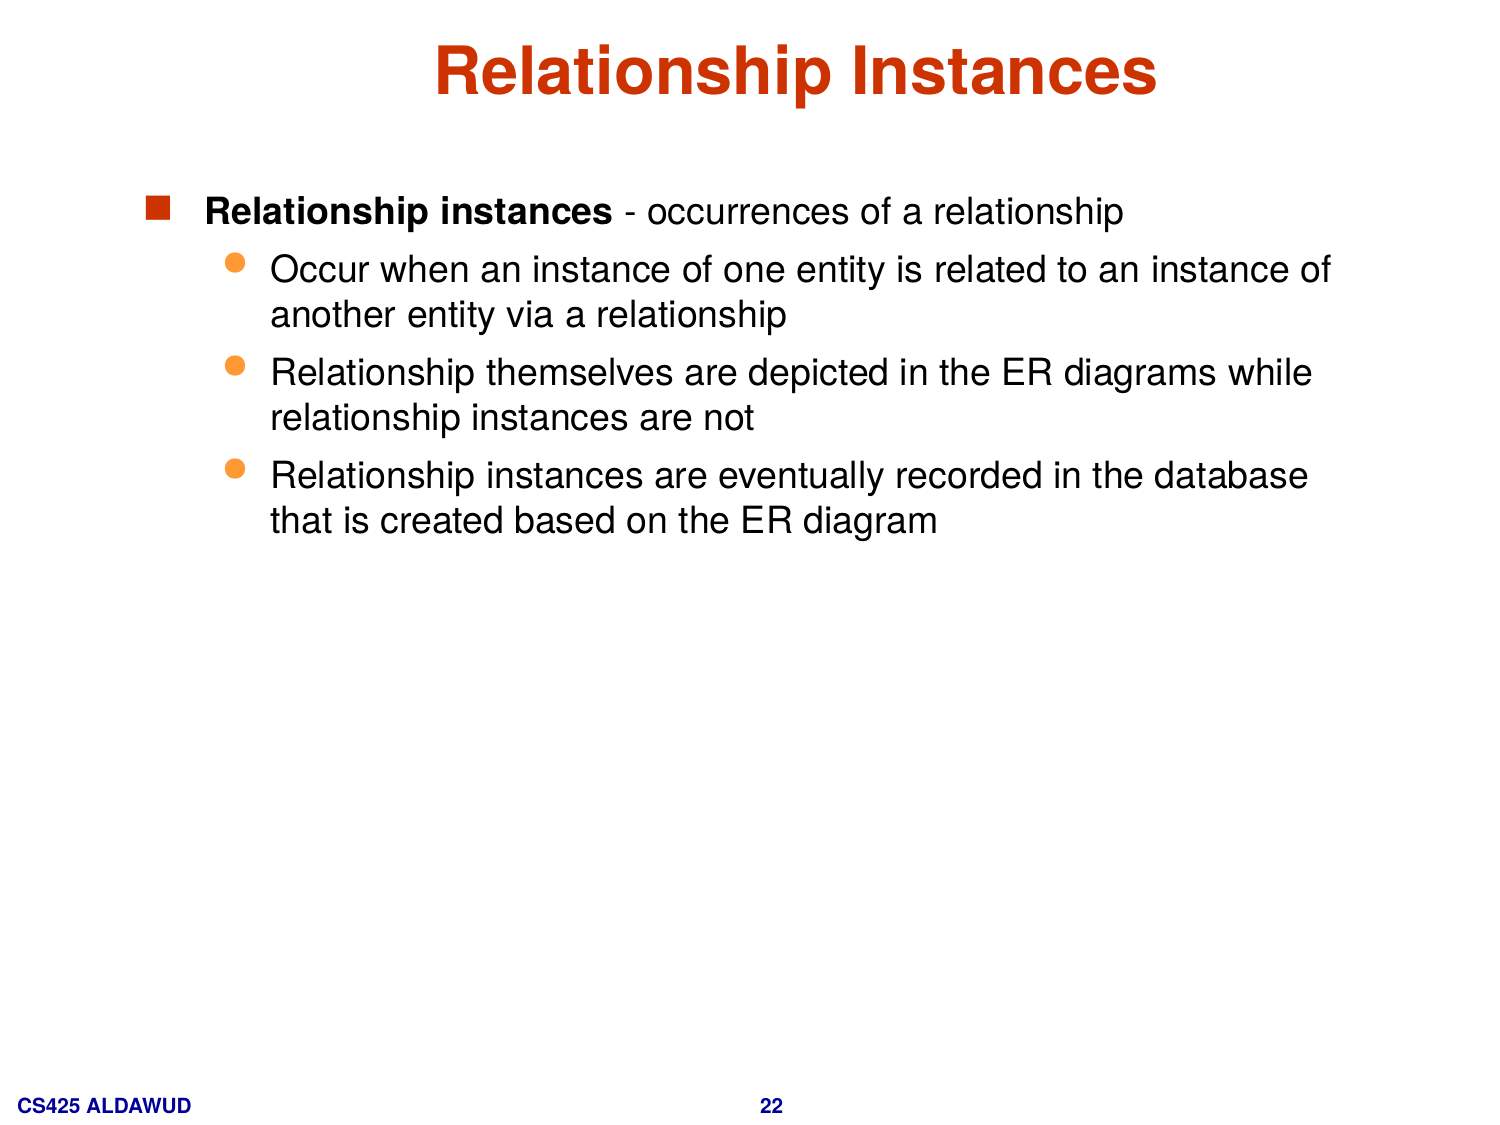

# Relationship Instances
Relationship instances - occurrences of a relationship
Occur when an instance of one entity is related to an instance of another entity via a relationship
Relationship themselves are depicted in the ER diagrams while relationship instances are not
Relationship instances are eventually recorded in the database that is created based on the ER diagram